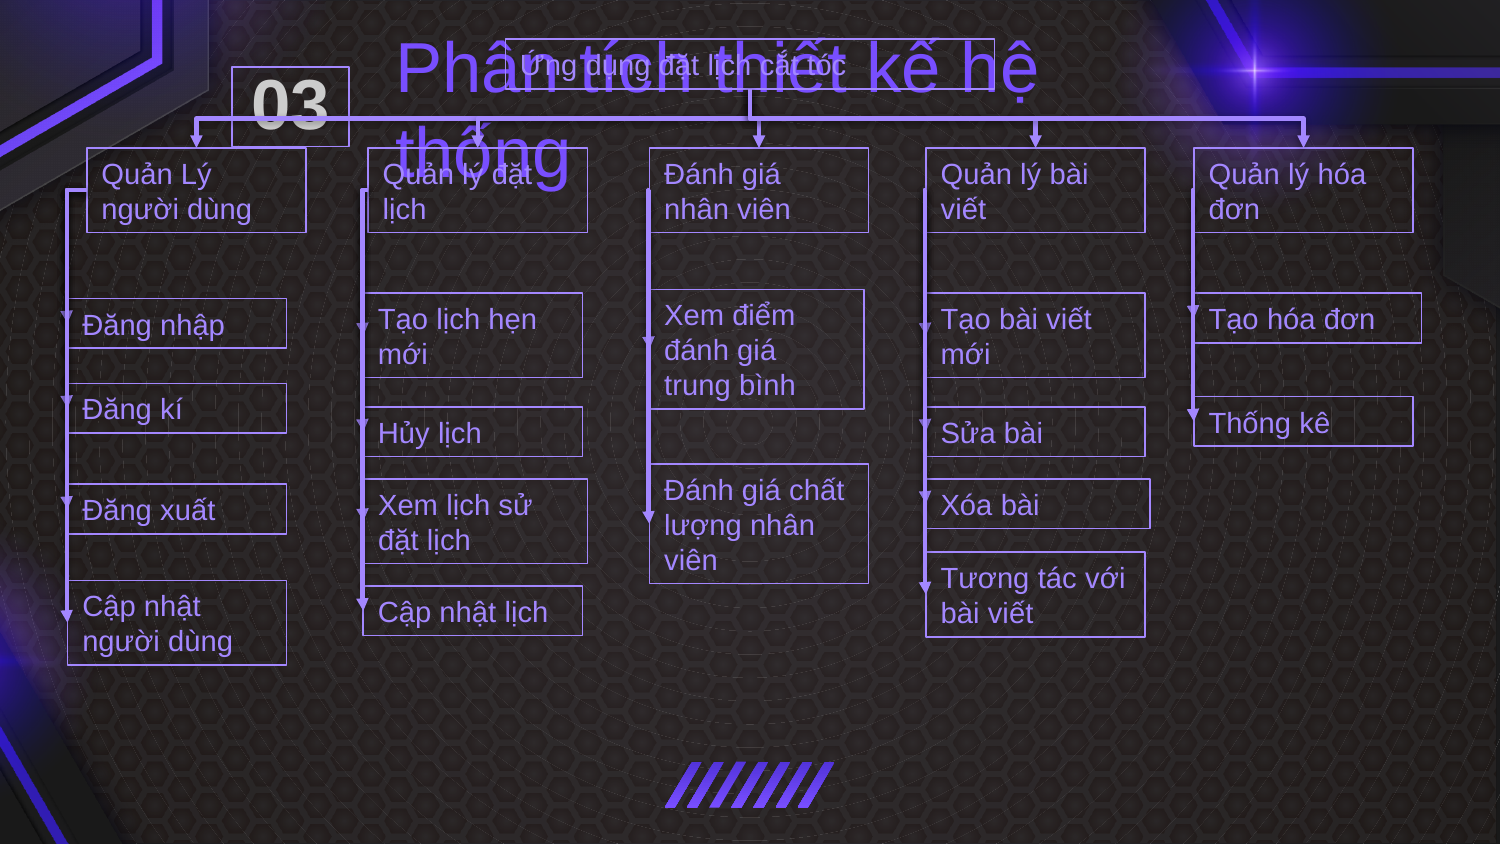

Ứng dụng đặt lịch cắt tóc
03
Phân tích thiết kế hệ thống
Quản Lý người dùng
Quản lý đặt lịch
Đánh giá nhân viên
Quản lý bài viết
Quản lý hóa đơn
01
02
Xem điểm đánh giá trung bình
Tạo lịch hẹn mới
Tạo bài viết mới
Tạo hóa đơn
Đăng nhập
Giới thiệu đề tài
Công nghệ sử dụng
Đăng kí
Thống kê
Hủy lịch
Sửa bài
Đánh giá chất lượng nhân viên
04
05
Xem lịch sử đặt lịch
Xóa bài
Đăng xuất
Tương tác với bài viết
Kết luận và hướng phát triển
Demo sản phẩm
Cập nhật người dùng
Cập nhật lịch